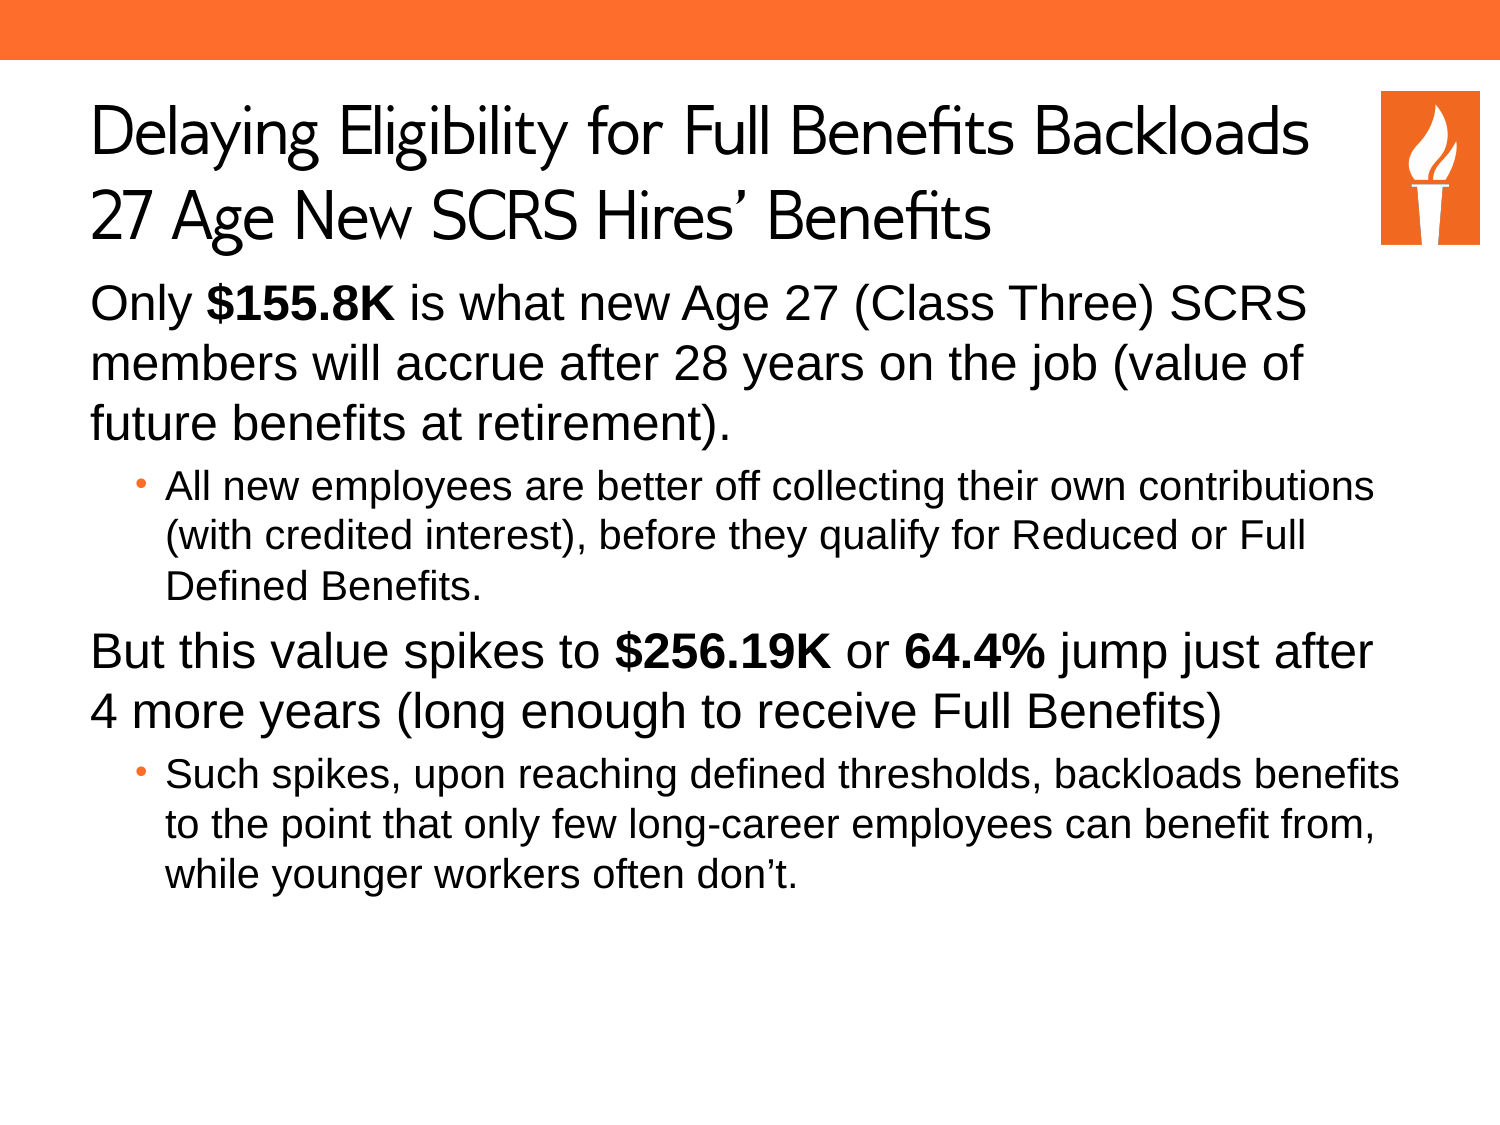

# Delaying Eligibility for Full Benefits Backloads 27 Age New SCRS Hires’ Benefits
Only $155.8K is what new Age 27 (Class Three) SCRS members will accrue after 28 years on the job (value of future benefits at retirement).
All new employees are better off collecting their own contributions (with credited interest), before they qualify for Reduced or Full Defined Benefits.
But this value spikes to $256.19K or 64.4% jump just after 4 more years (long enough to receive Full Benefits)
Such spikes, upon reaching defined thresholds, backloads benefits to the point that only few long-career employees can benefit from, while younger workers often don’t.